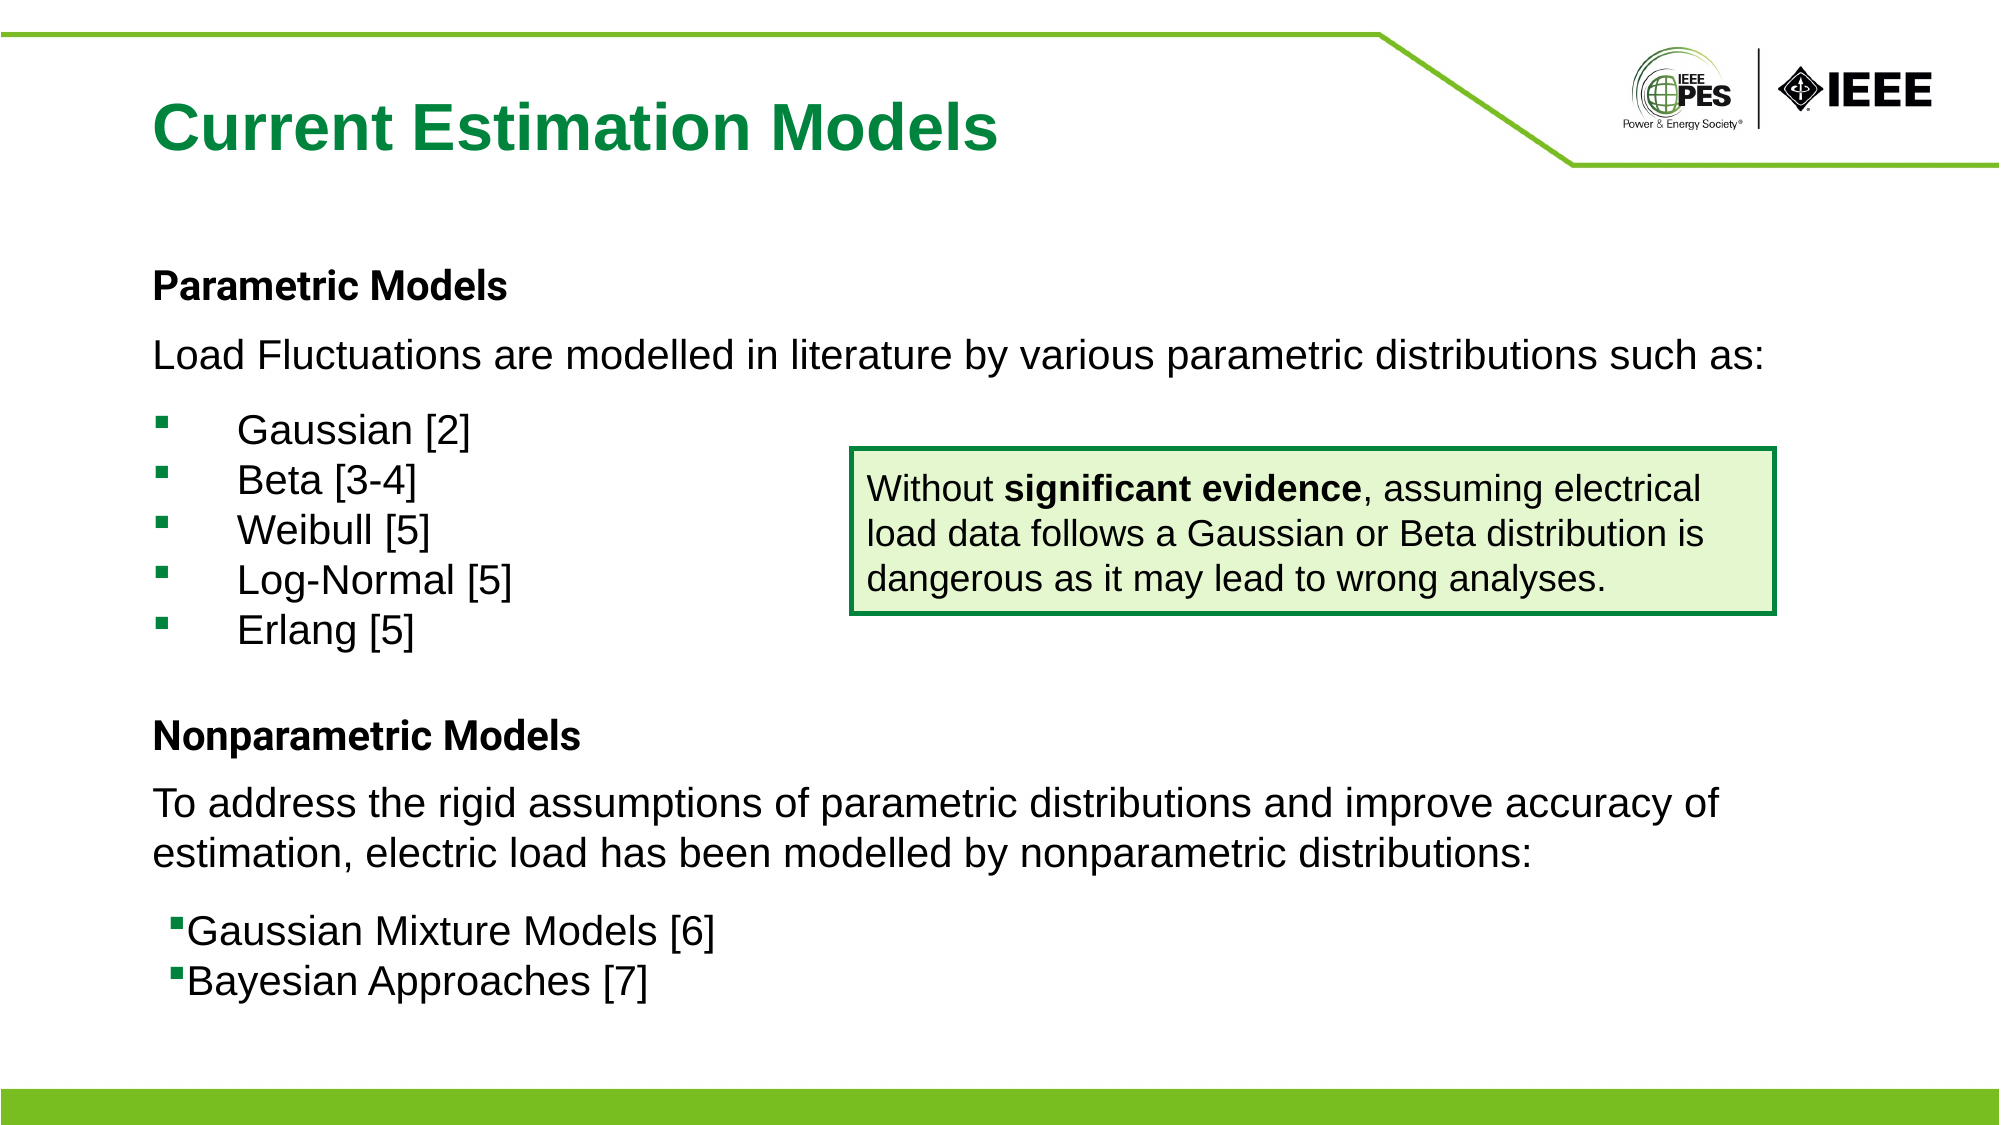

Current Estimation Models
Parametric Models
Load Fluctuations are modelled in literature by various parametric distributions such as:
Gaussian [2]
Beta [3-4]
Weibull [5]
Log-Normal [5]
Erlang [5]
Without significant evidence, assuming electrical load data follows a Gaussian or Beta distribution is dangerous as it may lead to wrong analyses.
Nonparametric Models
To address the rigid assumptions of parametric distributions and improve accuracy of estimation, electric load has been modelled by nonparametric distributions:
Gaussian Mixture Models [6]
Bayesian Approaches [7]